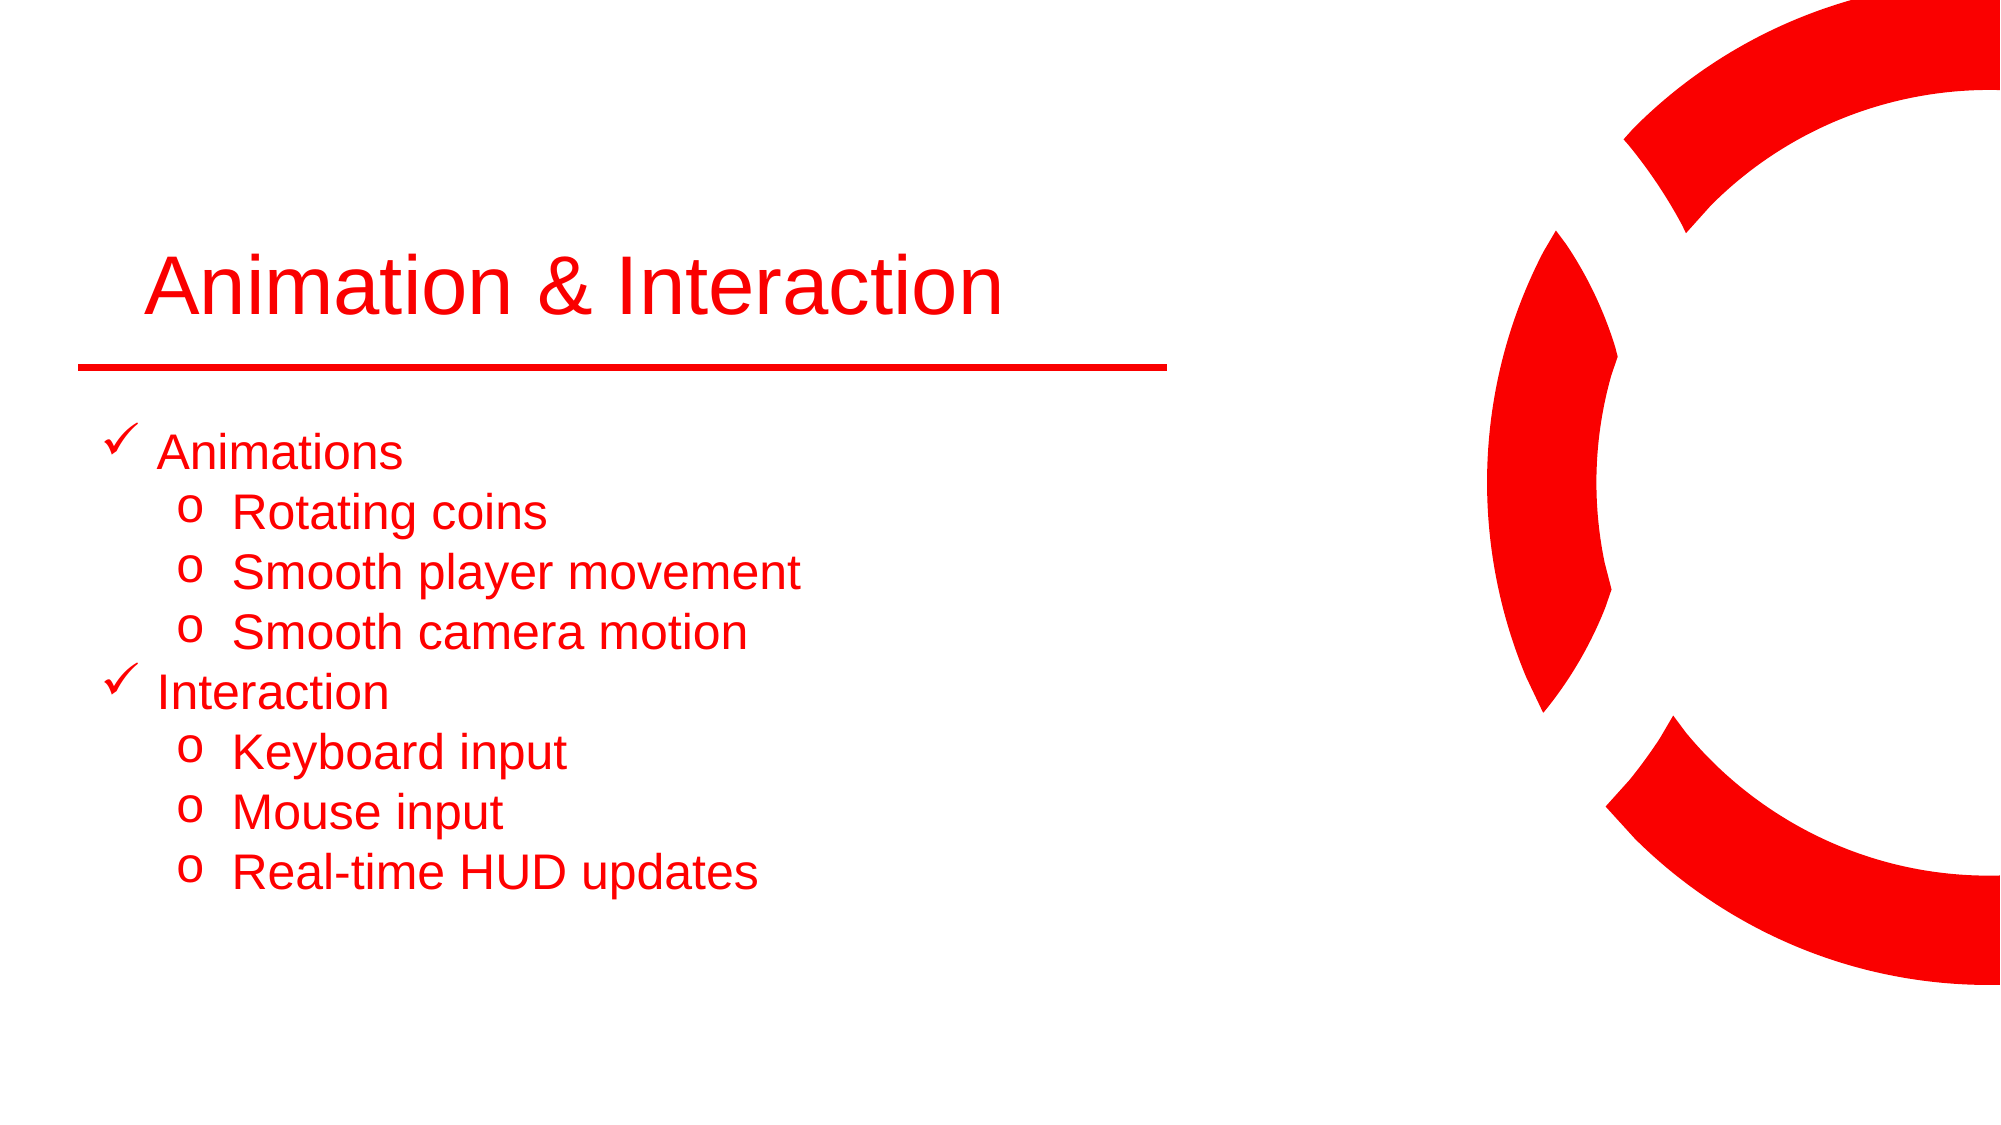

Challenges Faced
Solution

Animation & Interaction
Animations
Rotating coins
Smooth player movement
Smooth camera motion
Interaction
Keyboard input
Mouse input
Real-time HUD updates
Bounding box collision
Separate movement logic
Centralized game loop
Collision accuracy
Camera synchronization
Keyboard input handling
Game state management